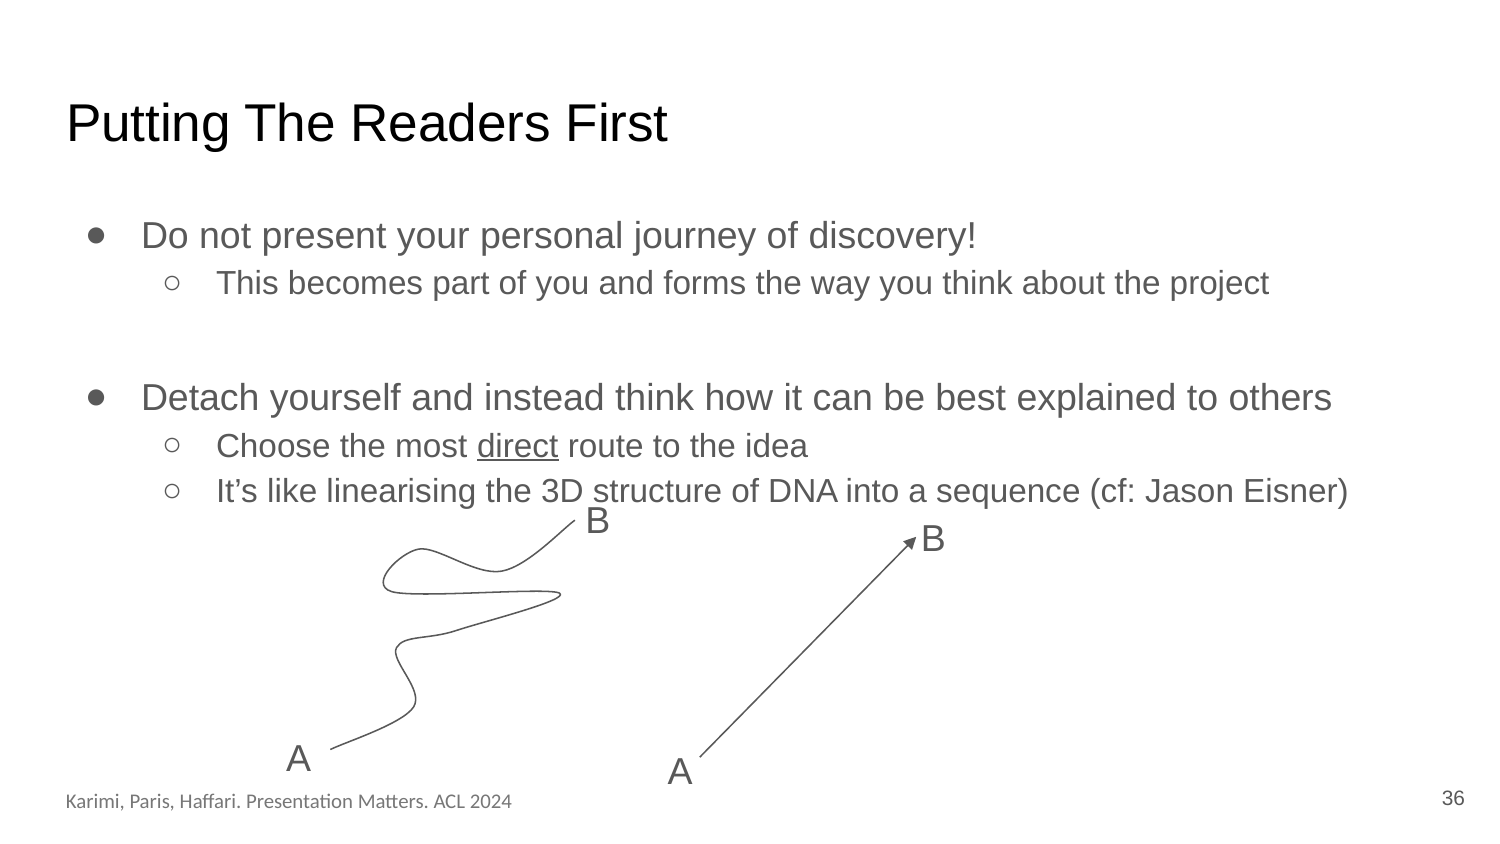

# Putting The Readers First
Do not present your personal journey of discovery!
This becomes part of you and forms the way you think about the project

Detach yourself and instead think how it can be best explained to others
Choose the most direct route to the idea
It’s like linearising the 3D structure of DNA into a sequence (cf: Jason Eisner)
B
B

A
A
36